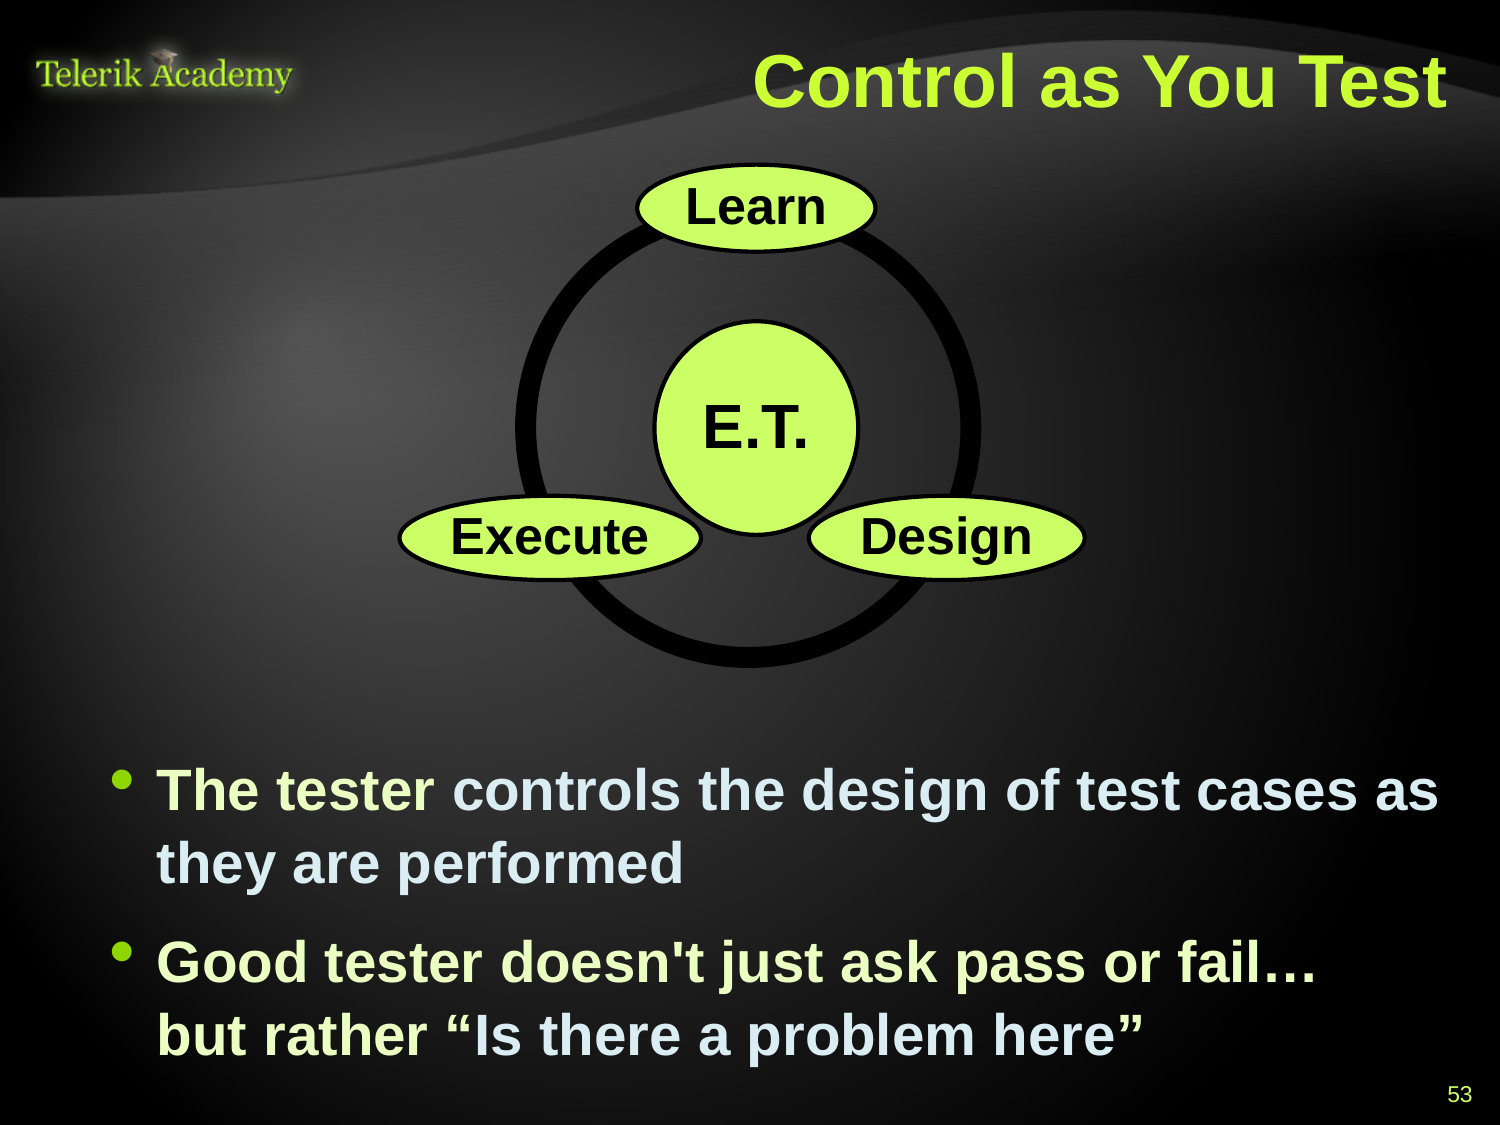

# Control as You Test
E.T.
Learn
Design
Execute
The tester controls the design of test cases as they are performed
Good tester doesn't just ask pass or fail…
but rather “Is there a problem here”

53